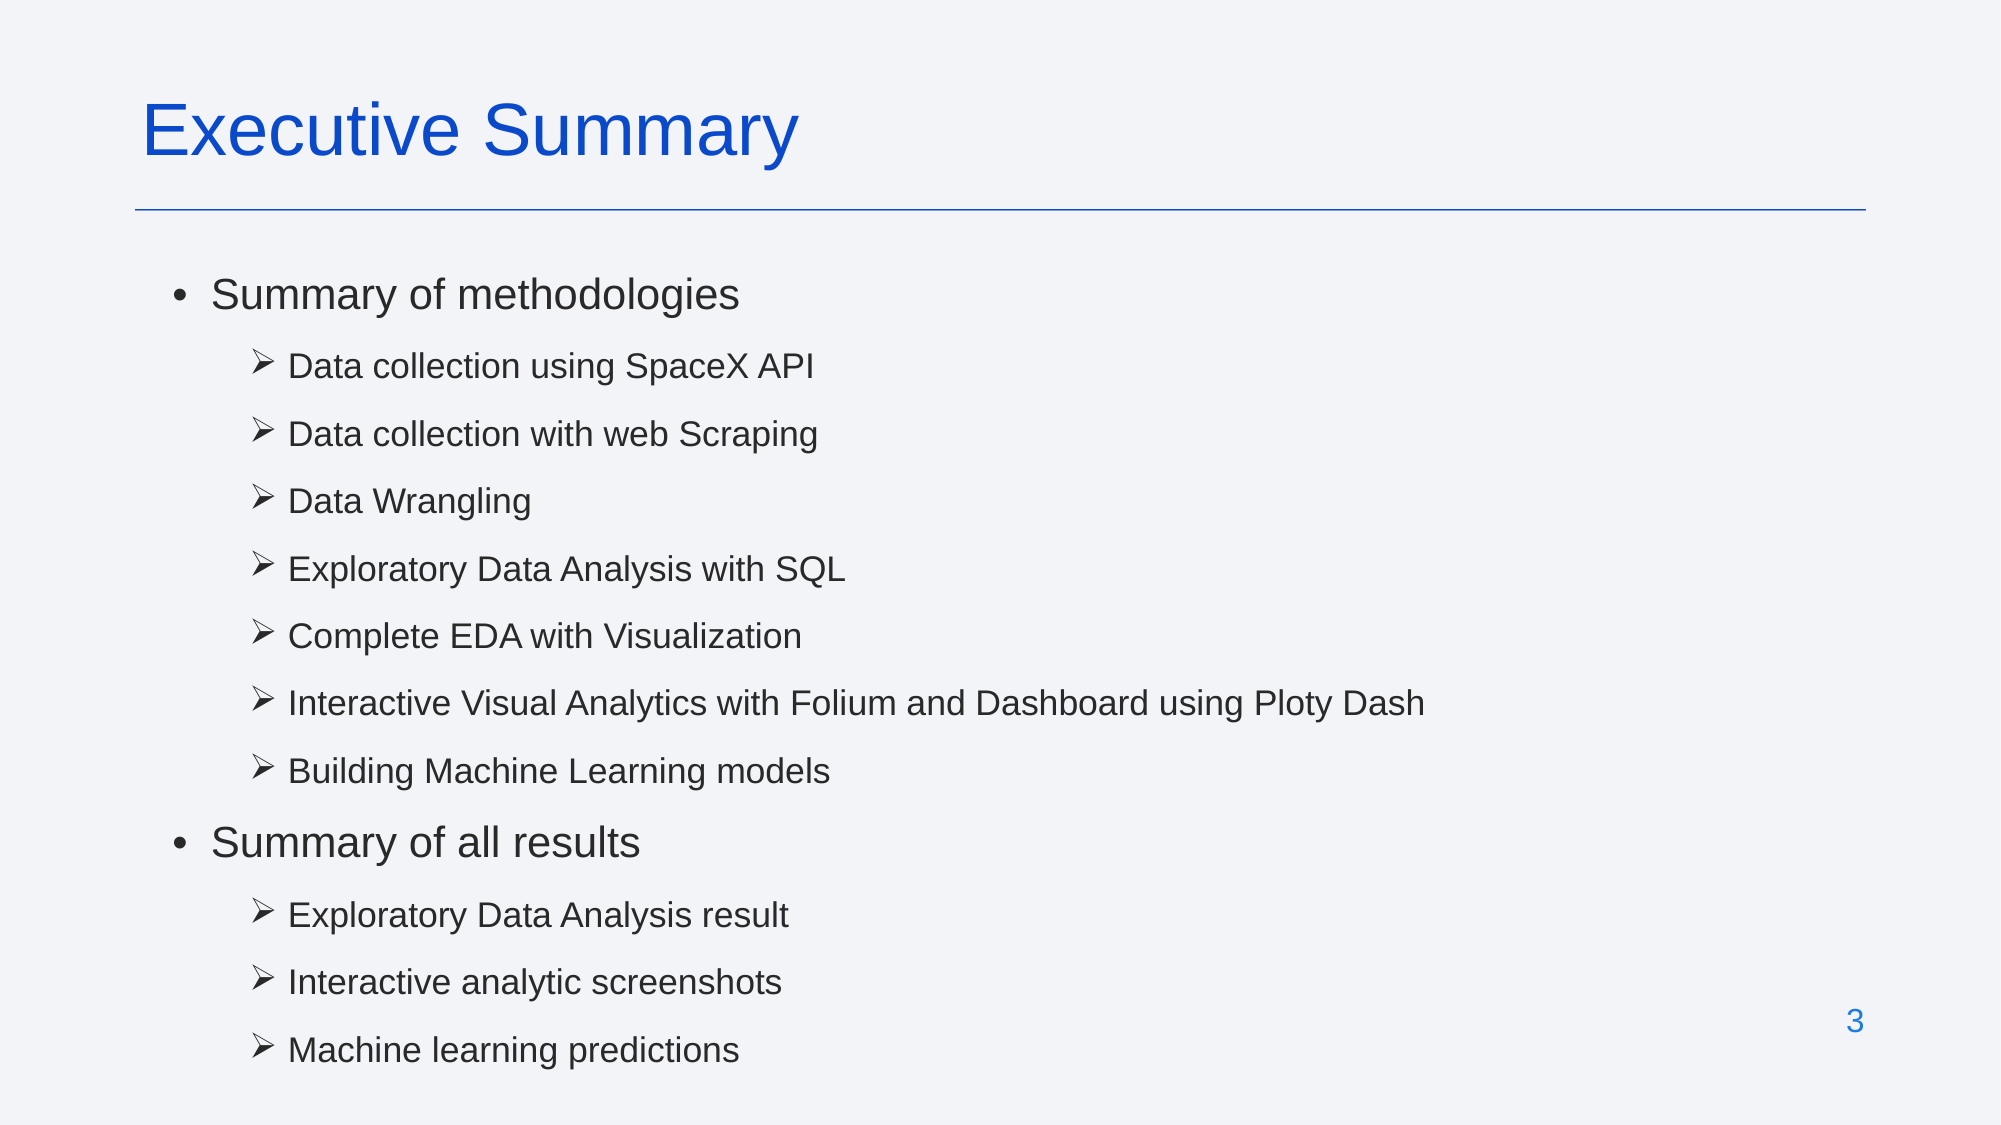

Executive Summary
Summary of methodologies
Data collection using SpaceX API
Data collection with web Scraping
Data Wrangling
Exploratory Data Analysis with SQL
Complete EDA with Visualization
Interactive Visual Analytics with Folium and Dashboard using Ploty Dash
Building Machine Learning models
Summary of all results
Exploratory Data Analysis result
Interactive analytic screenshots
Machine learning predictions
3